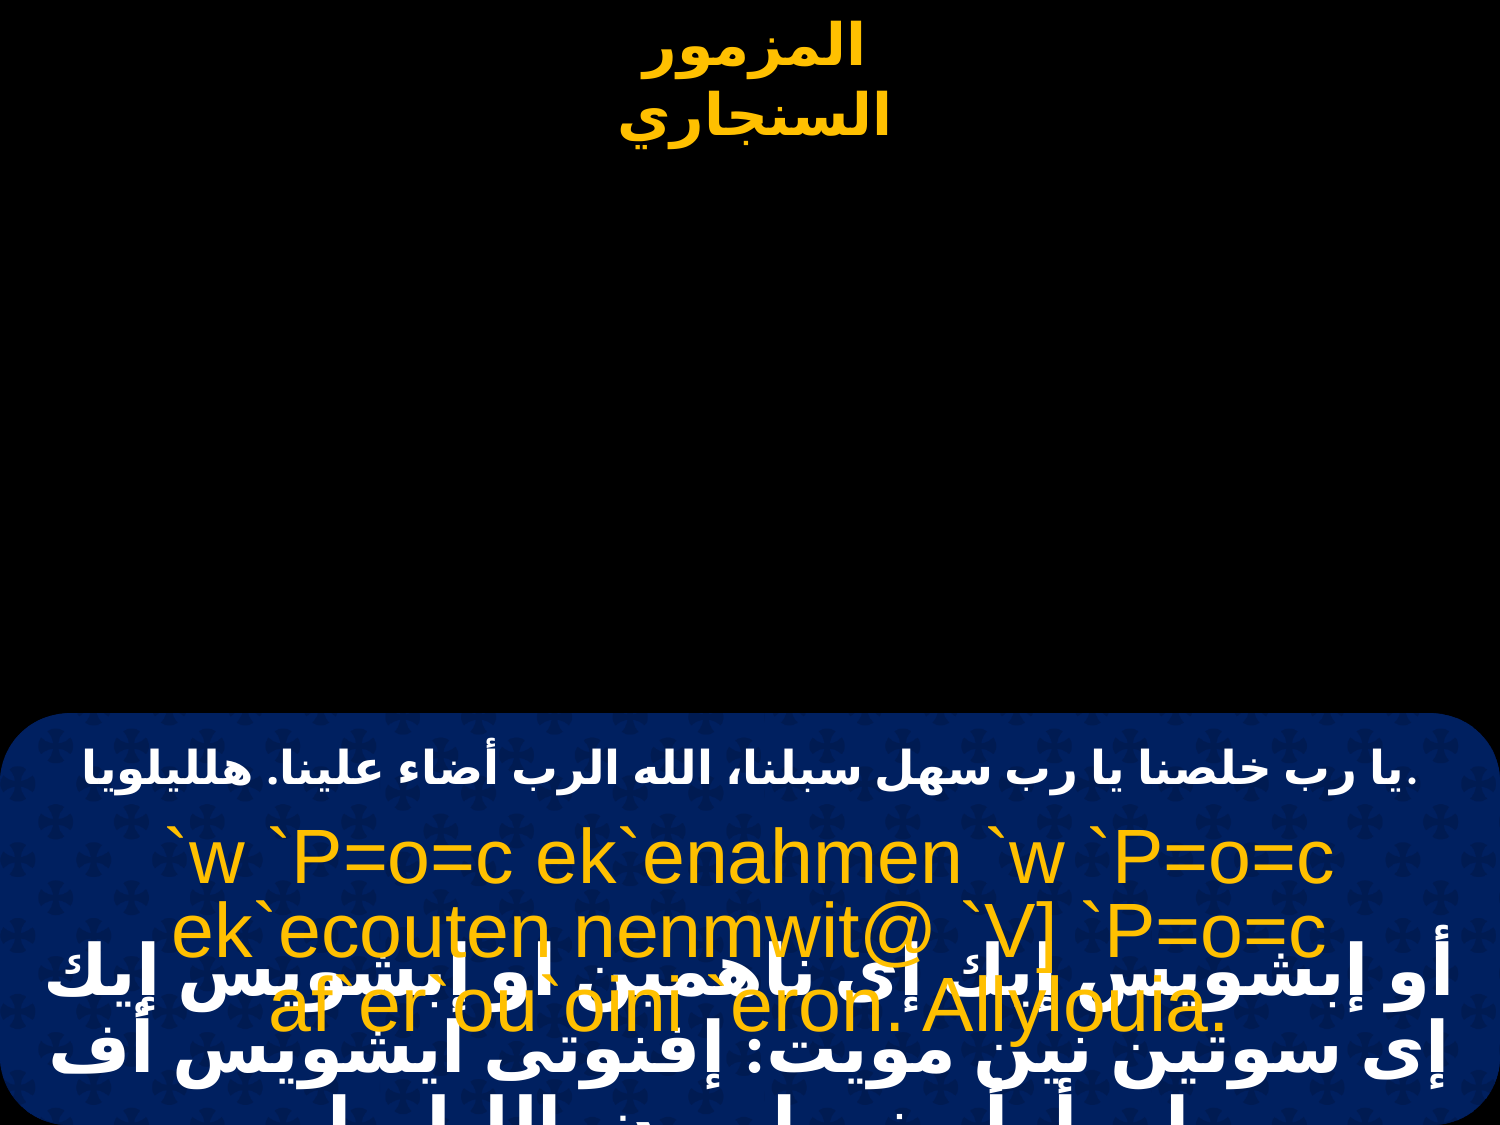

#
يا رب خلصنا يا رب سهل سبلنا، الله الرب أضاء علينا. هلليلويا.
`w `P=o=c ek`enahmen `w `P=o=c ek`ecouten nenmwit@ `V] `P=o=c af`er`ou`oini `eron. Allylouia.
أو إبشويس إيك إى ناهمين او إبشويس إيك إى سوتين نين مويت: إفنوتى ايشويس أف اير أوأوينى إيرون. الليلويا.